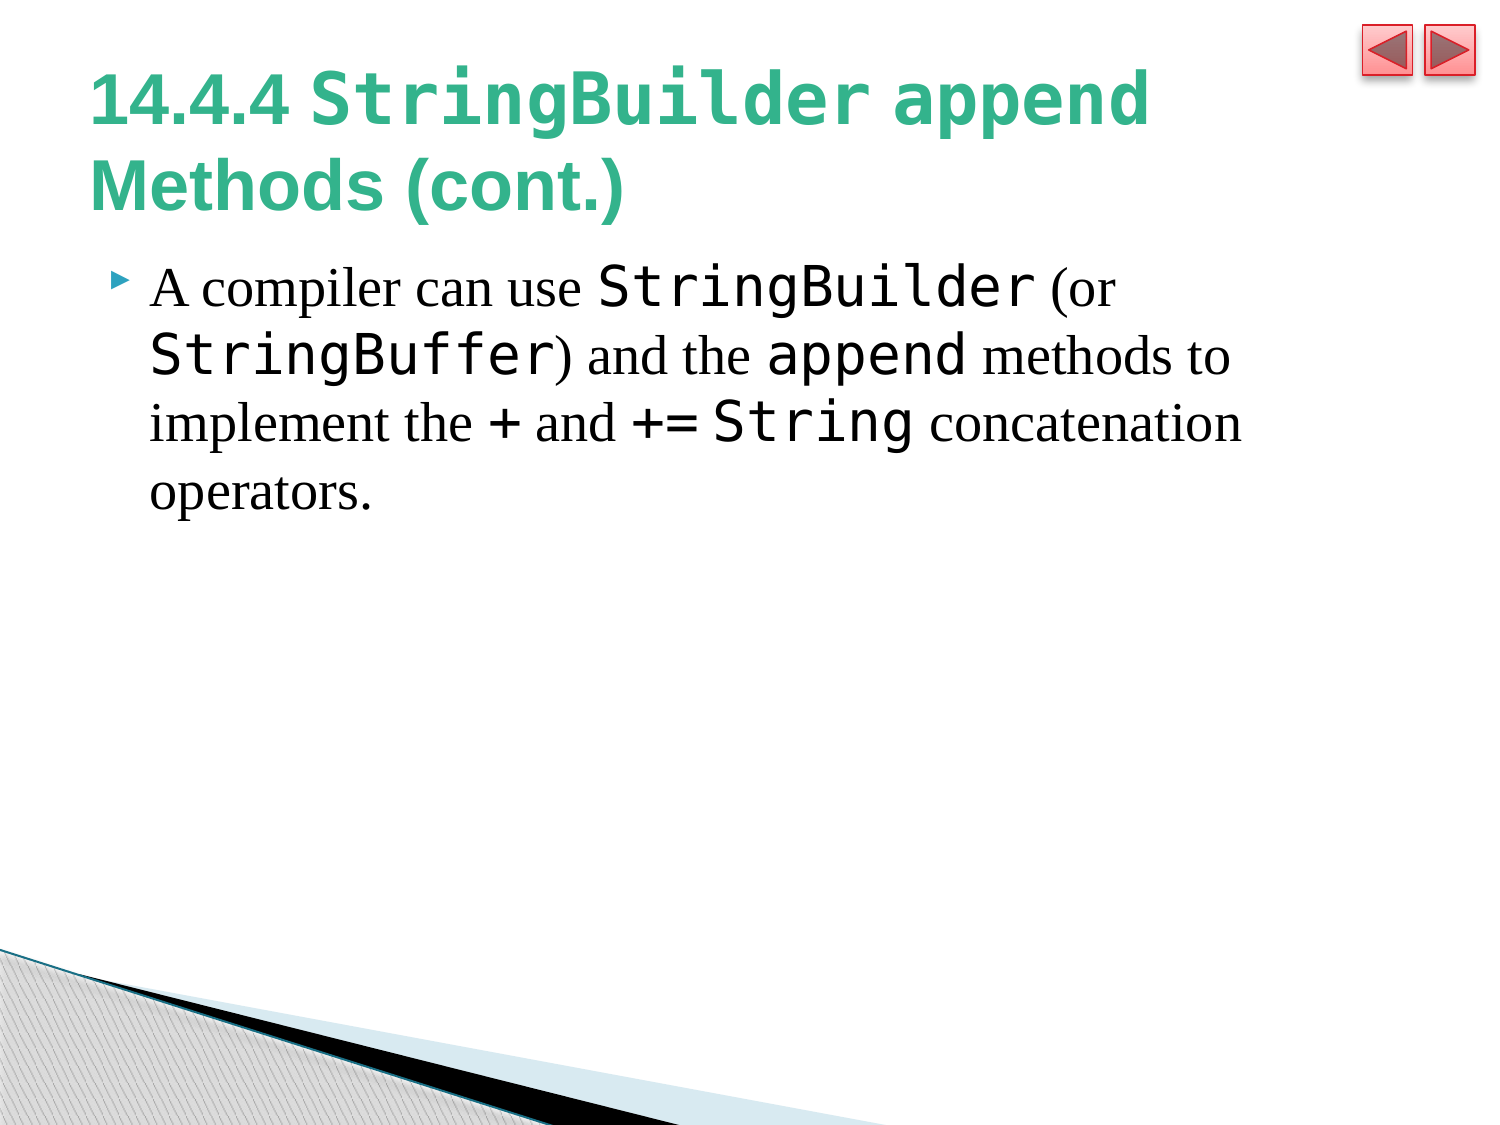

# 14.4.4 StringBuilder append Methods (cont.)
A compiler can use StringBuilder (or StringBuffer) and the append methods to implement the + and += String concatenation operators.